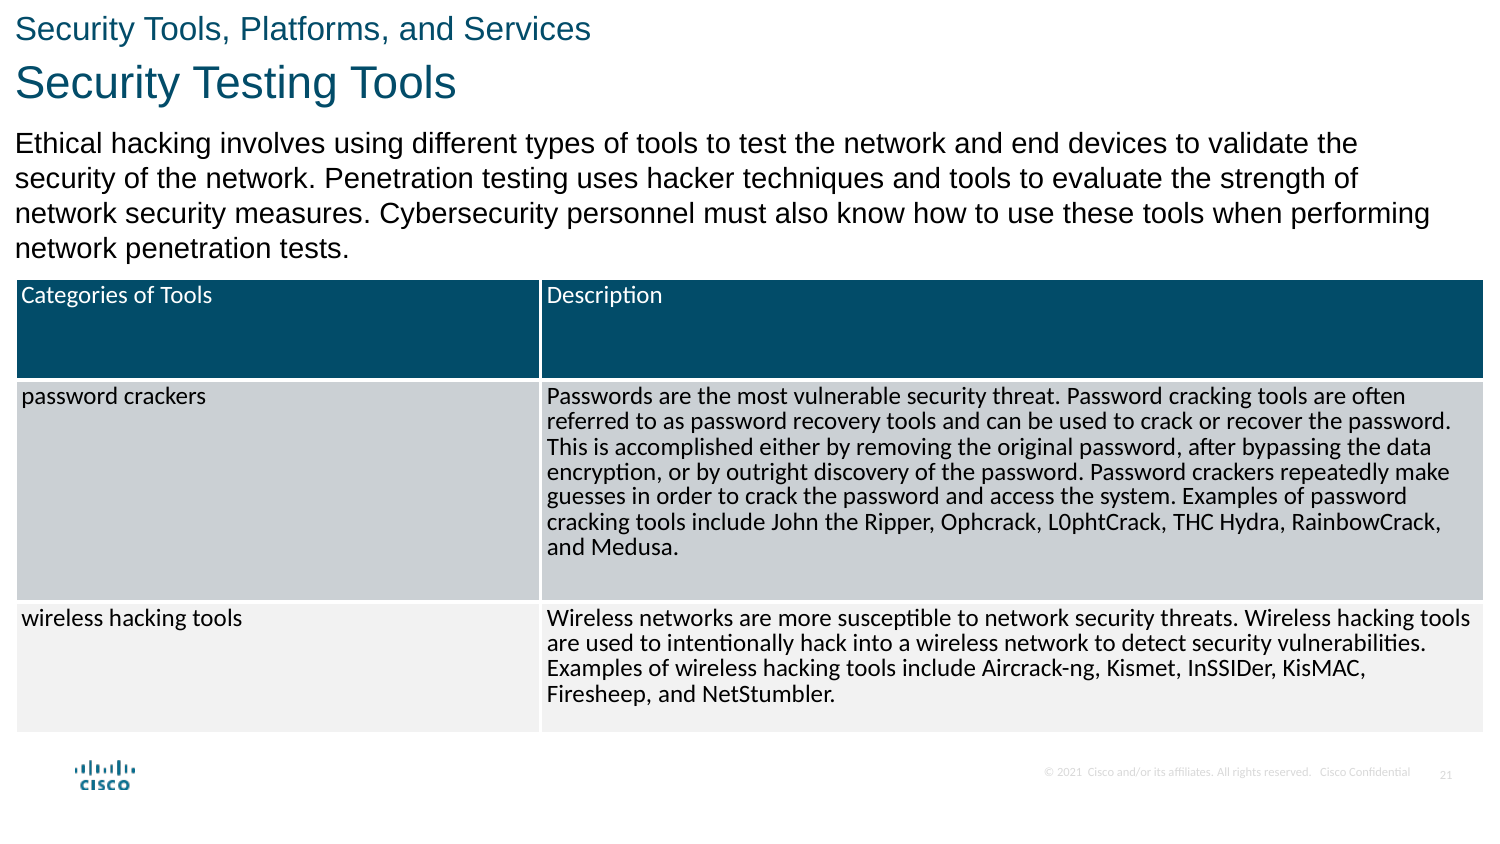

Security Tools, Platforms, and Services
Security Testing Tools
Ethical hacking involves using different types of tools to test the network and end devices to validate the security of the network. Penetration testing uses hacker techniques and tools to evaluate the strength of network security measures. Cybersecurity personnel must also know how to use these tools when performing network penetration tests.
| Categories of Tools | Description |
| --- | --- |
| password crackers | Passwords are the most vulnerable security threat. Password cracking tools are often referred to as password recovery tools and can be used to crack or recover the password. This is accomplished either by removing the original password, after bypassing the data encryption, or by outright discovery of the password. Password crackers repeatedly make guesses in order to crack the password and access the system. Examples of password cracking tools include John the Ripper, Ophcrack, L0phtCrack, THC Hydra, RainbowCrack, and Medusa. |
| wireless hacking tools | Wireless networks are more susceptible to network security threats. Wireless hacking tools are used to intentionally hack into a wireless network to detect security vulnerabilities. Examples of wireless hacking tools include Aircrack-ng, Kismet, InSSIDer, KisMAC, Firesheep, and NetStumbler. |
21